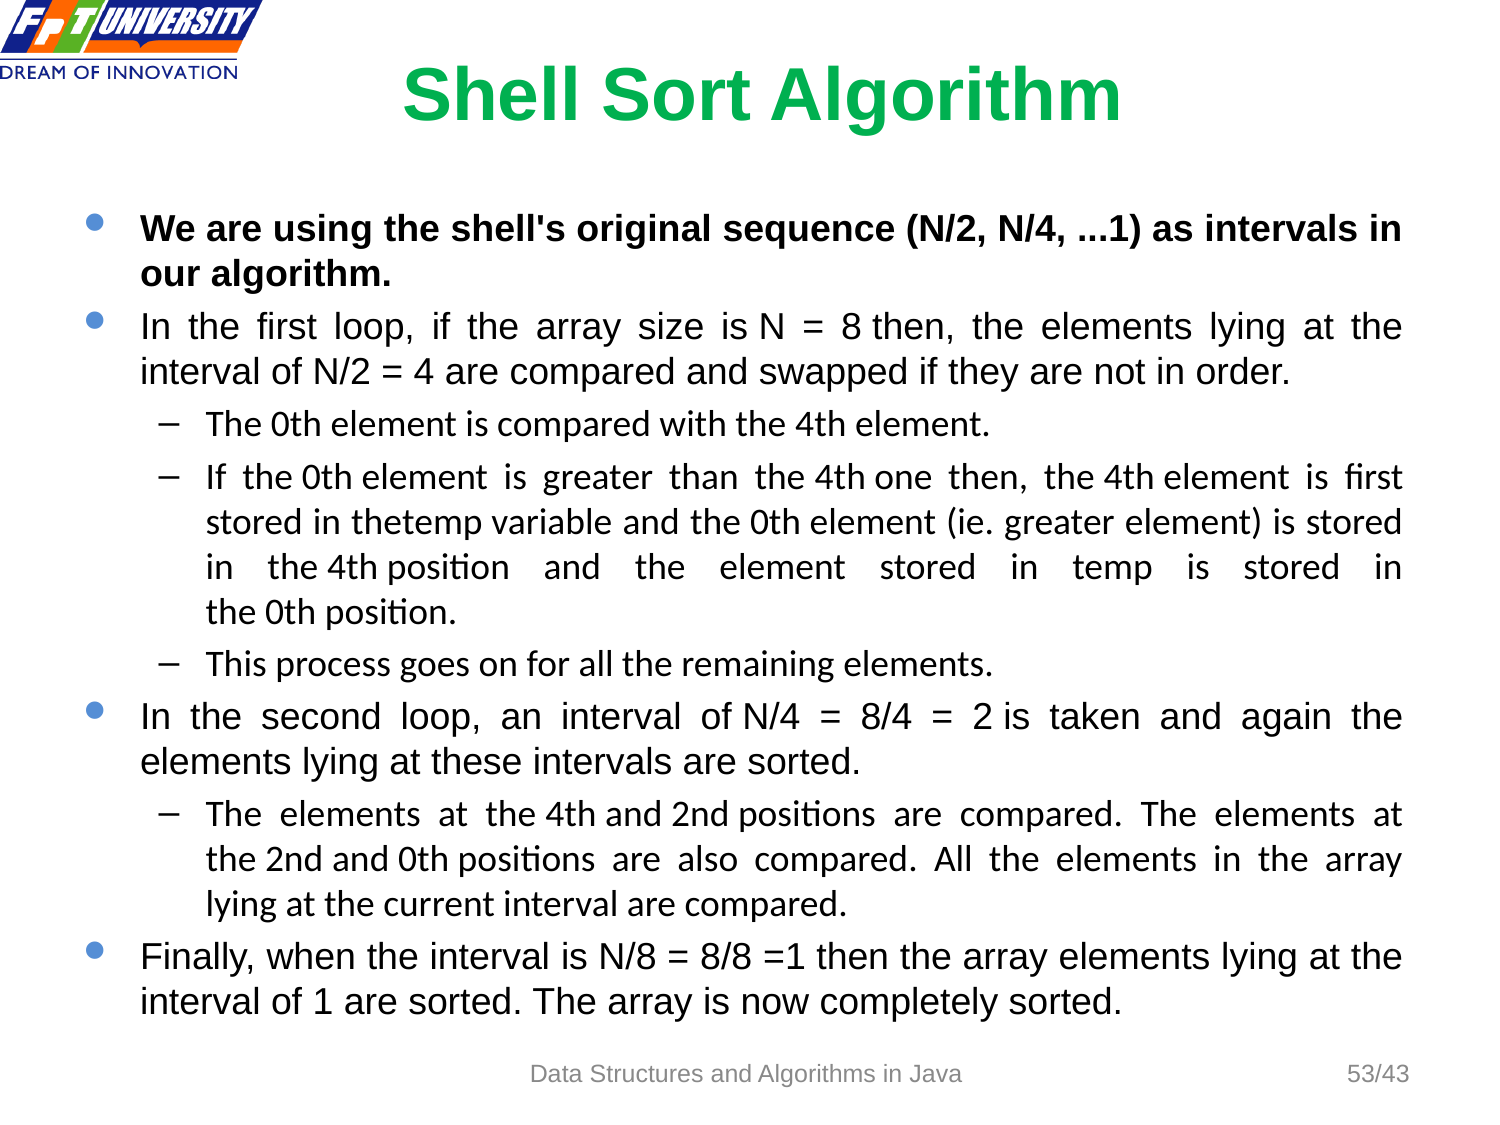

# Shell Sort Algorithm
We are using the shell's original sequence (N/2, N/4, ...1) as intervals in our algorithm.
In the first loop, if the array size is N = 8 then, the elements lying at the interval of N/2 = 4 are compared and swapped if they are not in order.
The 0th element is compared with the 4th element.
If the 0th element is greater than the 4th one then, the 4th element is first stored in thetemp variable and the 0th element (ie. greater element) is stored in the 4th position and the element stored in temp is stored in the 0th position.
This process goes on for all the remaining elements.
In the second loop, an interval of N/4 = 8/4 = 2 is taken and again the elements lying at these intervals are sorted.
The elements at the 4th and 2nd positions are compared. The elements at the 2nd and 0th positions are also compared. All the elements in the array lying at the current interval are compared.
Finally, when the interval is N/8 = 8/8 =1 then the array elements lying at the interval of 1 are sorted. The array is now completely sorted.

Data Structures and Algorithms in Java
53/43